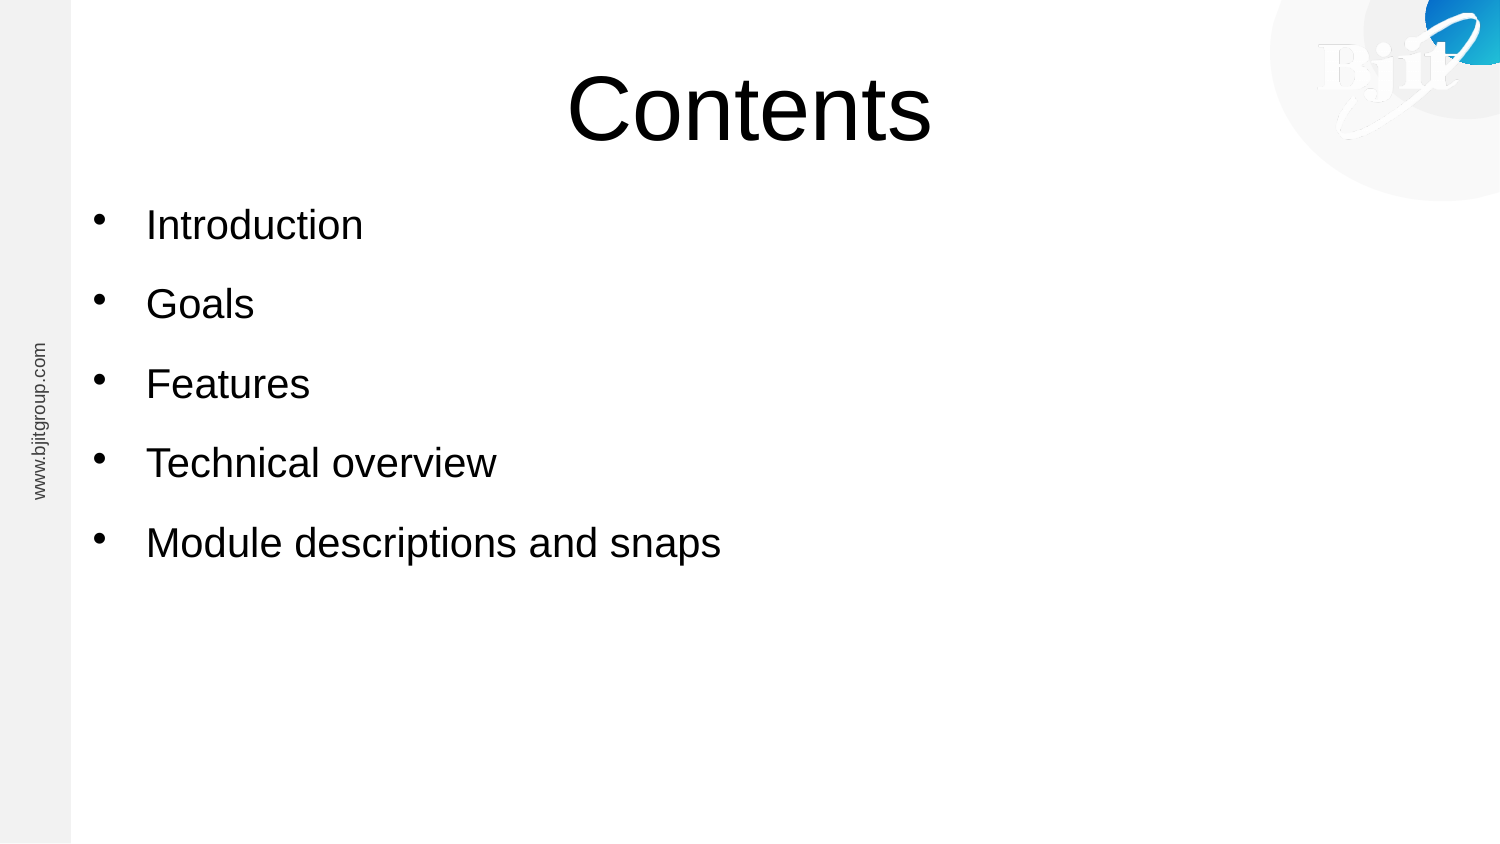

Contents
Introduction
Goals
Features
Technical overview
Module descriptions and snaps